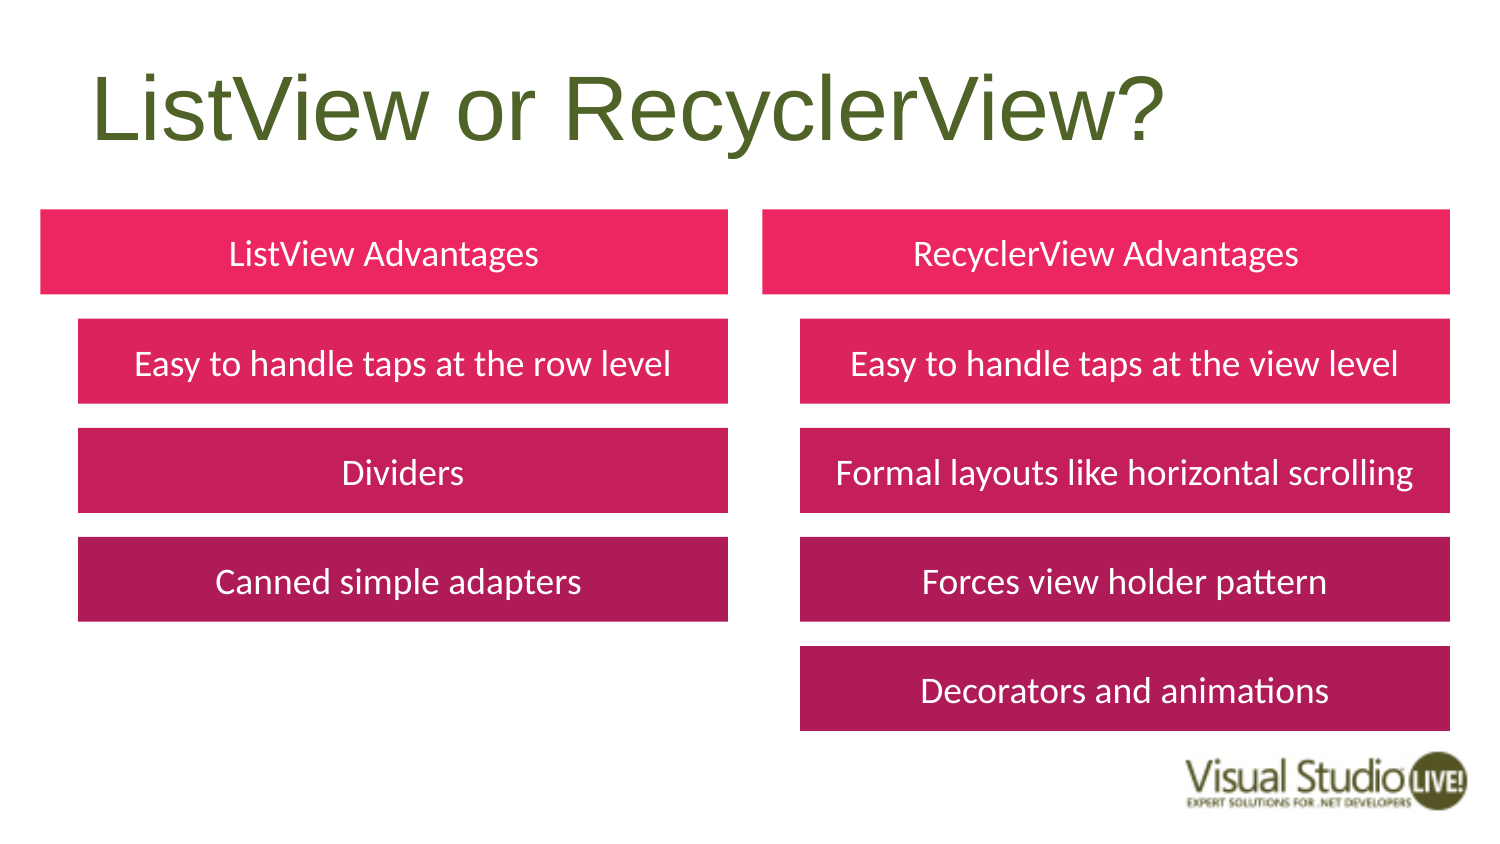

# ListView or RecyclerView?
ListView Advantages
RecyclerView Advantages
Easy to handle taps at the row level
Easy to handle taps at the view level
Dividers
Formal layouts like horizontal scrolling
Canned simple adapters
Forces view holder pattern
Decorators and animations